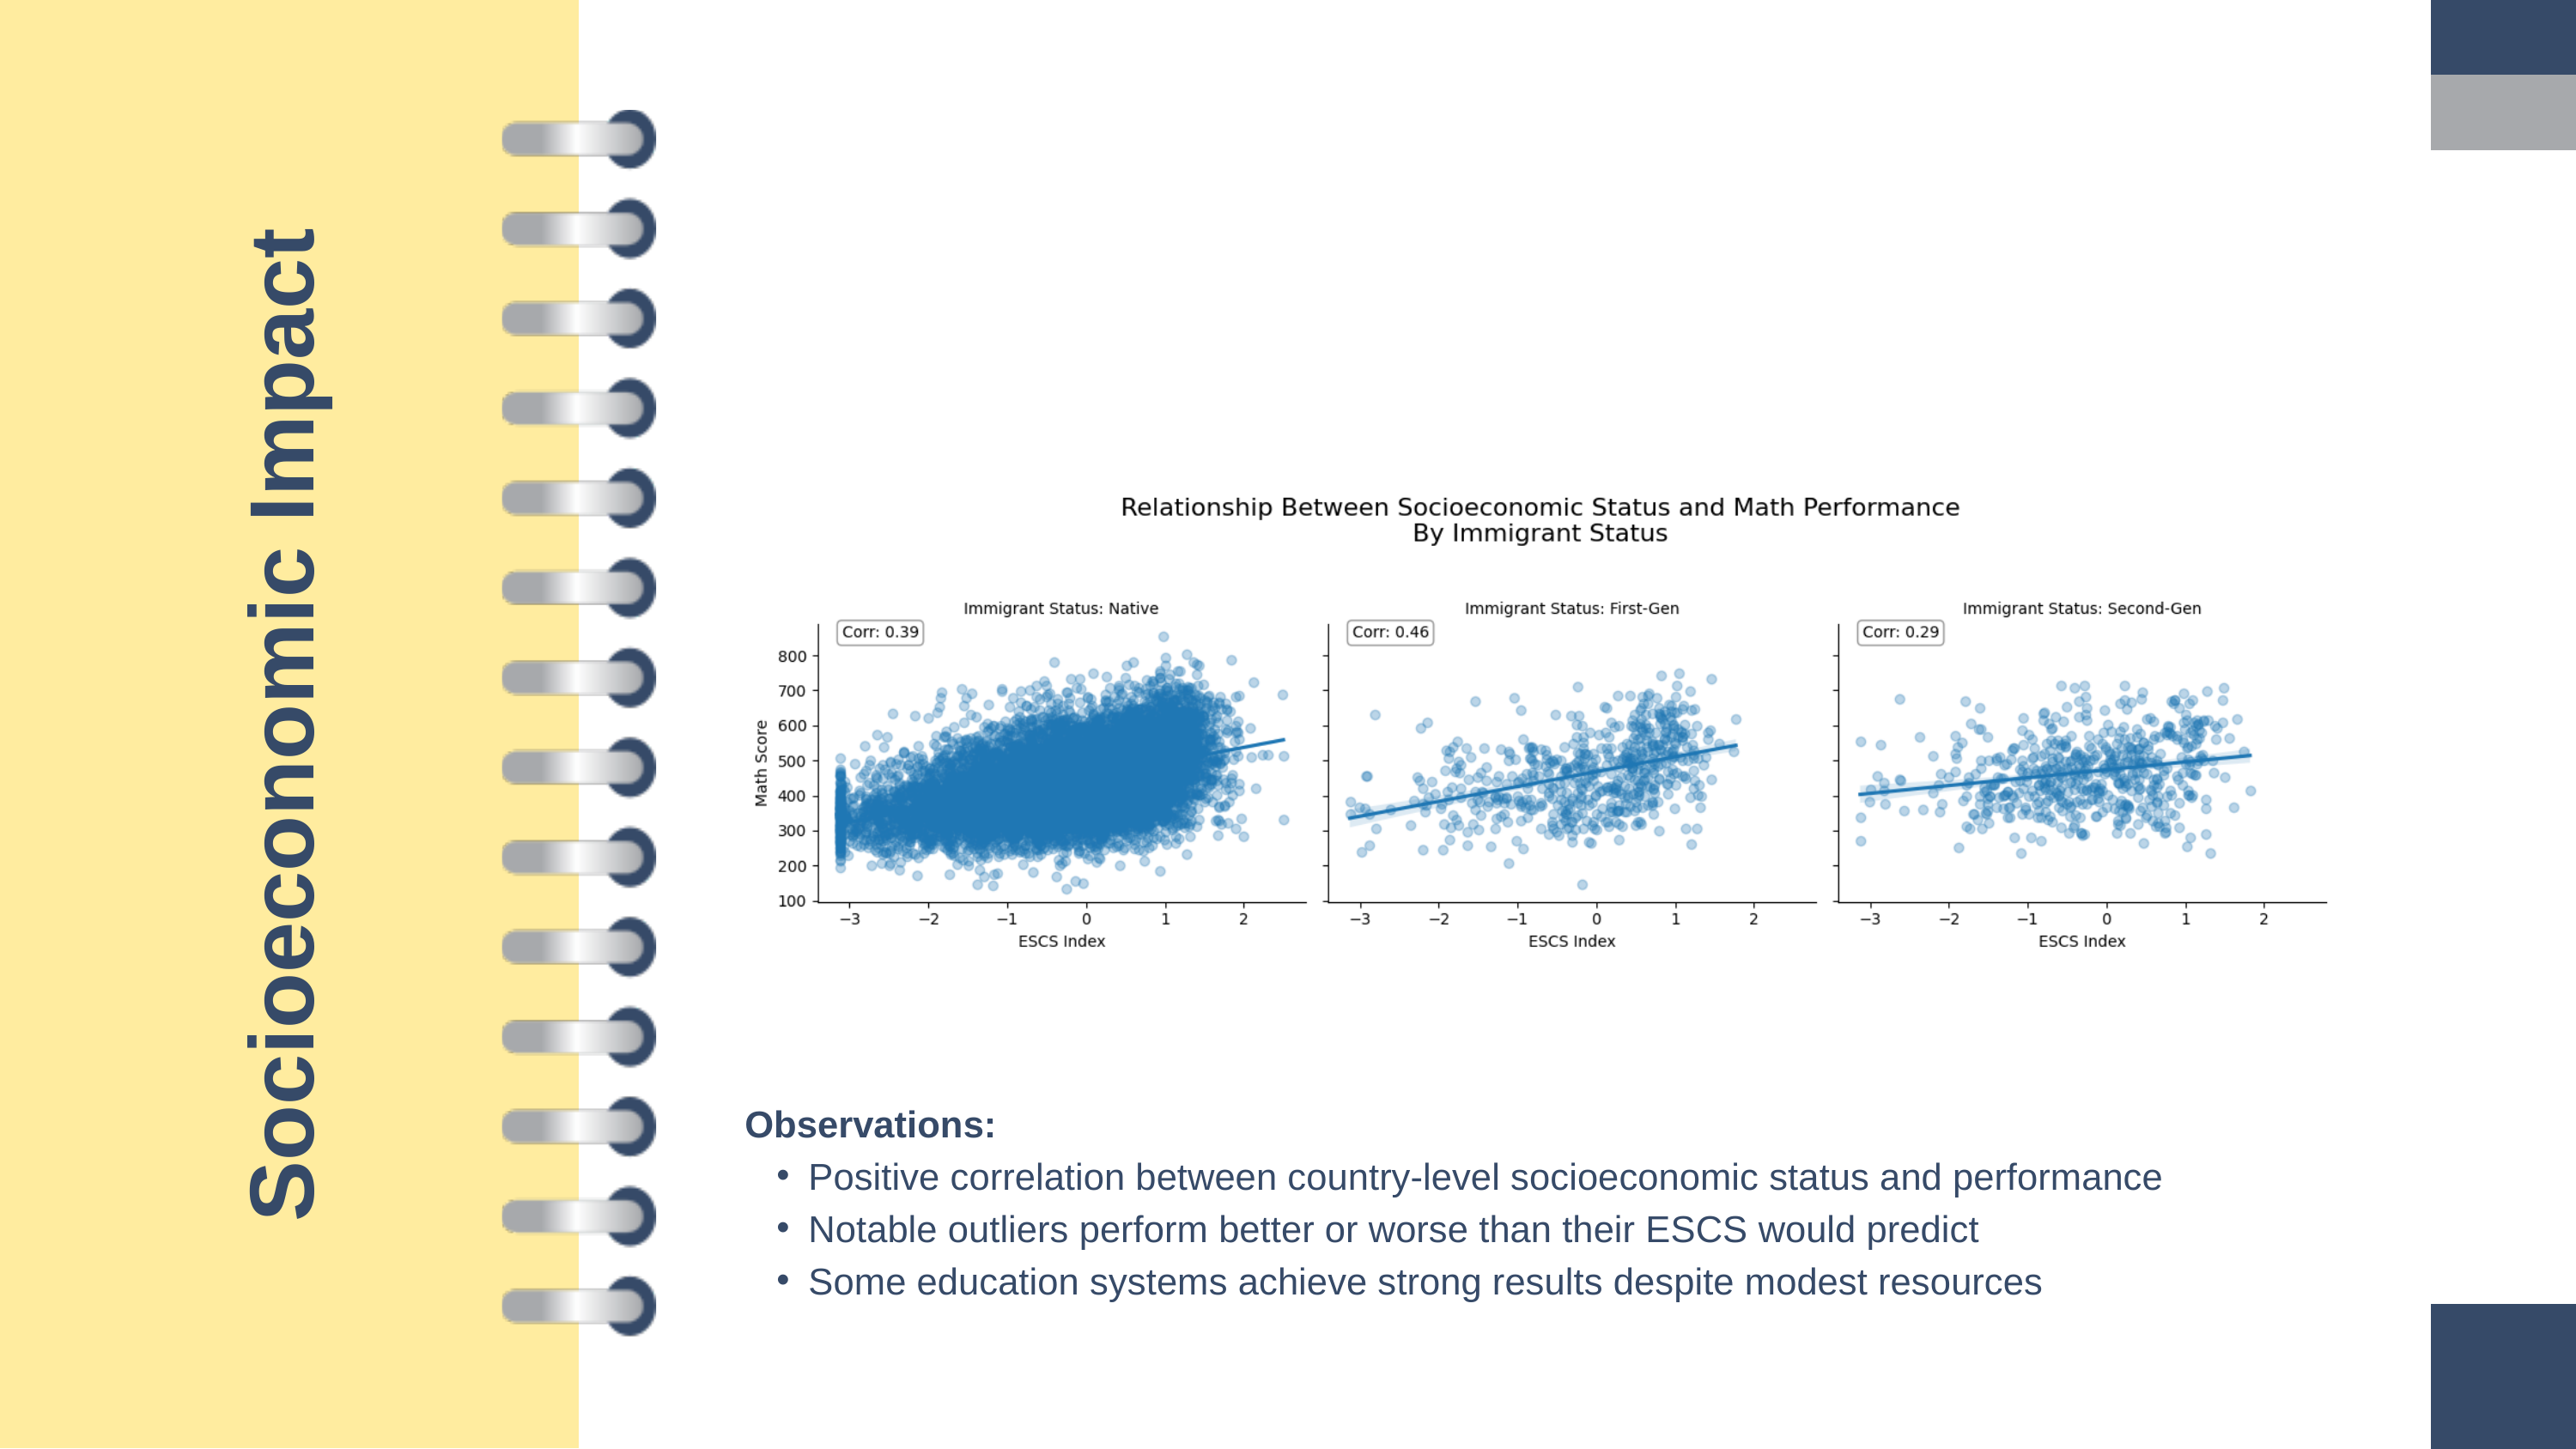

Socioeconomic Impact
Observations:
Positive correlation between country-level socioeconomic status and performance
Notable outliers perform better or worse than their ESCS would predict
Some education systems achieve strong results despite modest resources